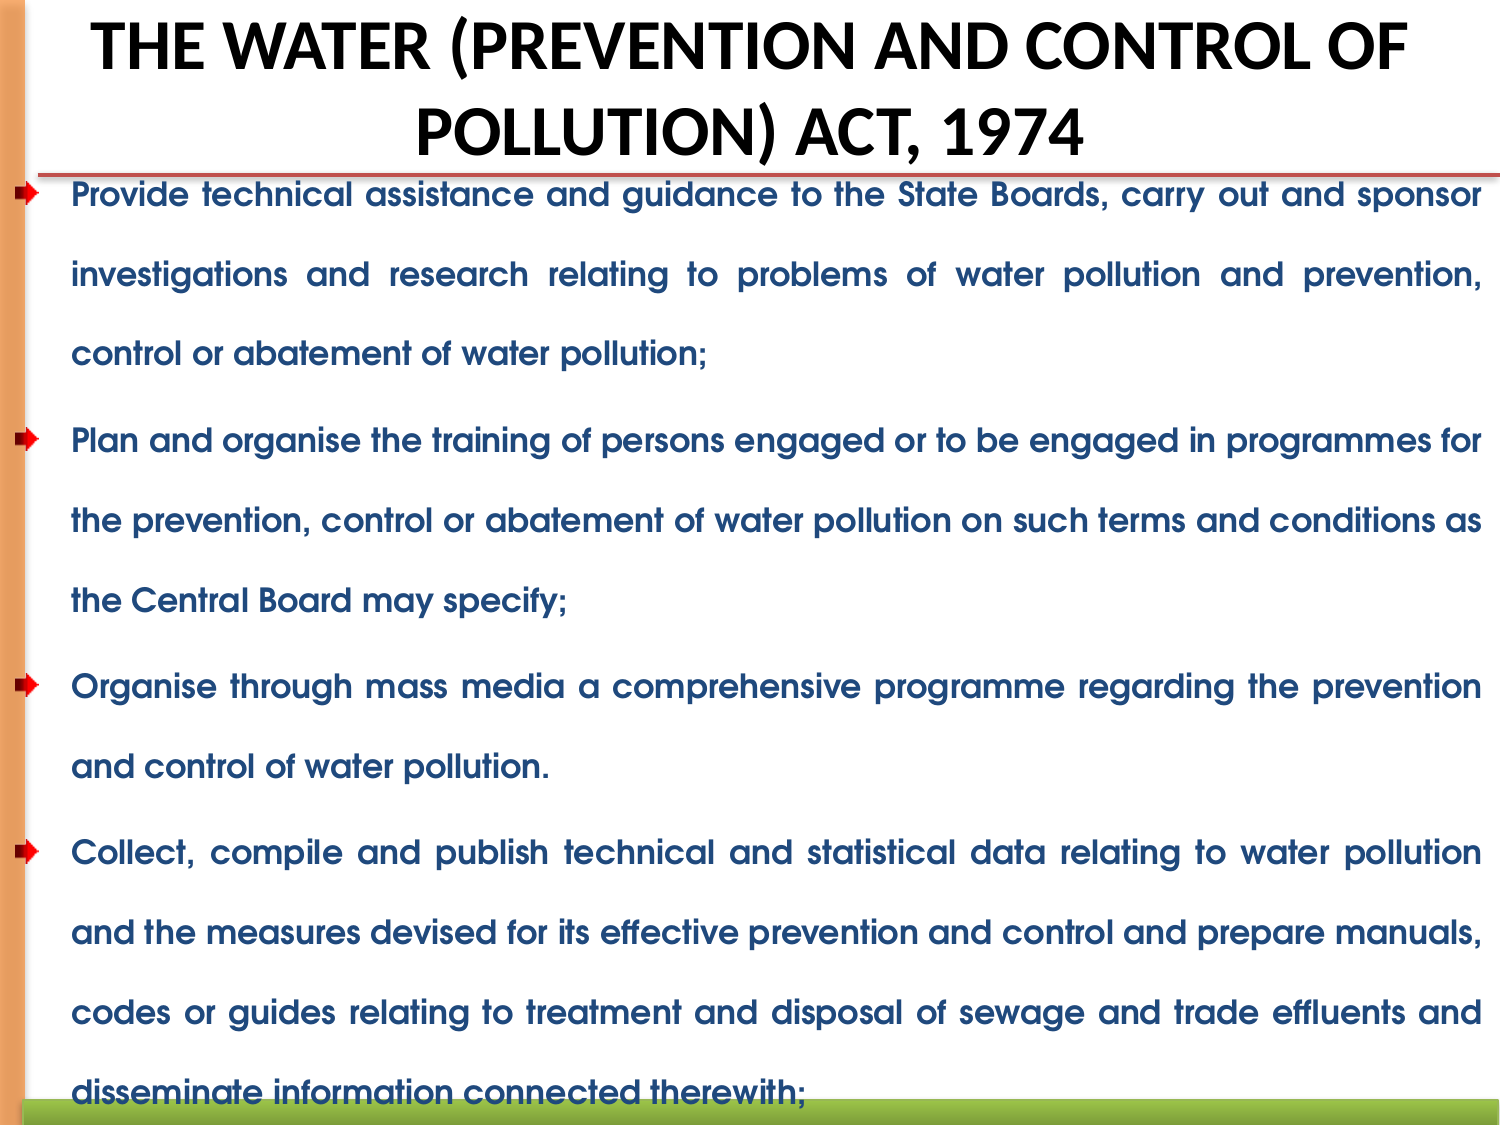

# THE WATER (PREVENTION AND CONTROL OF POLLUTION) ACT, 1974
Provide technical assistance and guidance to the State Boards, carry out and sponsor investigations and research relating to problems of water pollution and prevention, control or abatement of water pollution;
Plan and organise the training of persons engaged or to be engaged in programmes for the prevention, control or abatement of water pollution on such terms and conditions as the Central Board may specify;
Organise through mass media a comprehensive programme regarding the prevention and control of water pollution.
Collect, compile and publish technical and statistical data relating to water pollution and the measures devised for its effective prevention and control and prepare manuals, codes or guides relating to treatment and disposal of sewage and trade effluents and disseminate information connected therewith;